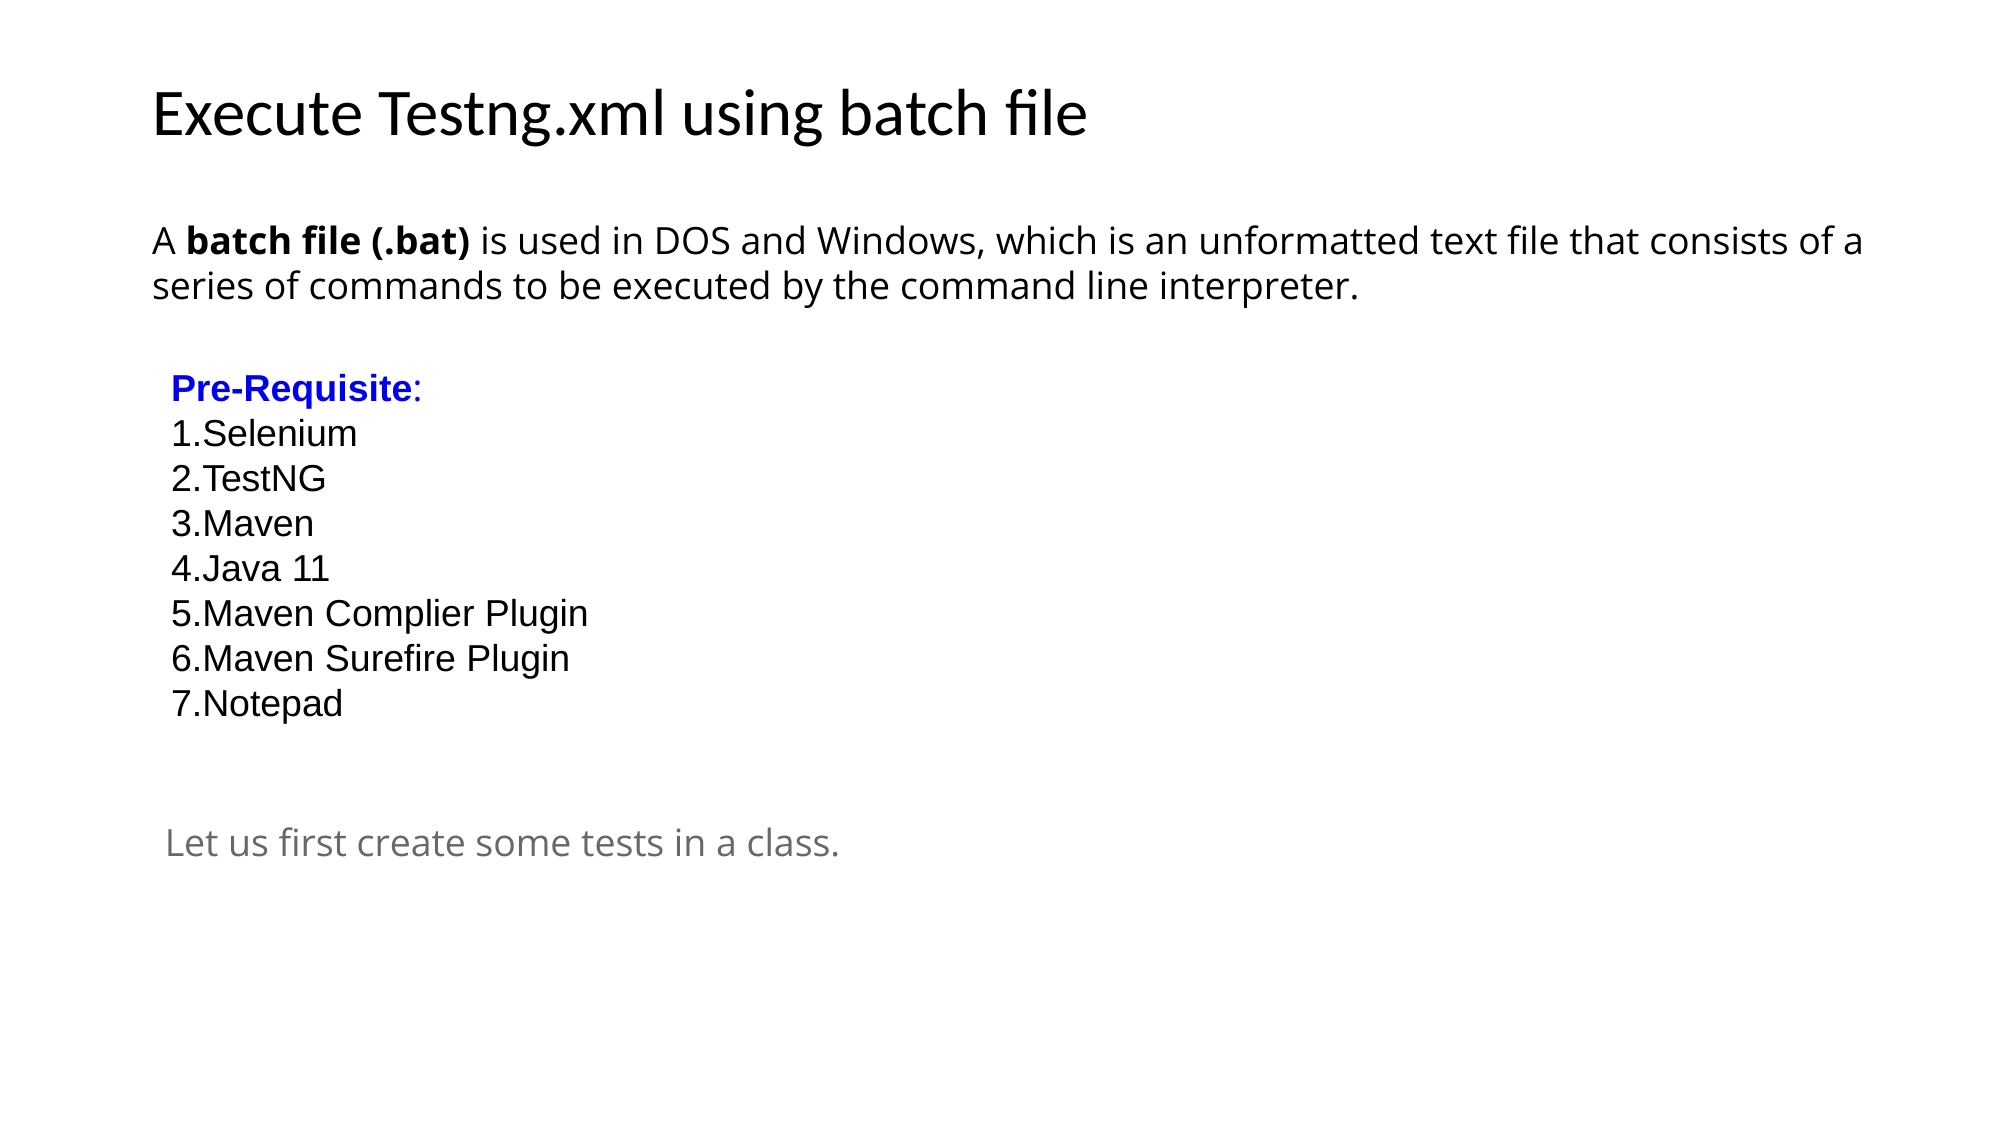

# Execute Testng.xml using batch file
A batch file (.bat) is used in DOS and Windows, which is an unformatted text file that consists of a series of commands to be executed by the command line interpreter.
Pre-Requisite:
Selenium
TestNG
Maven
Java 11
Maven Complier Plugin
Maven Surefire Plugin
Notepad
Let us first create some tests in a class.